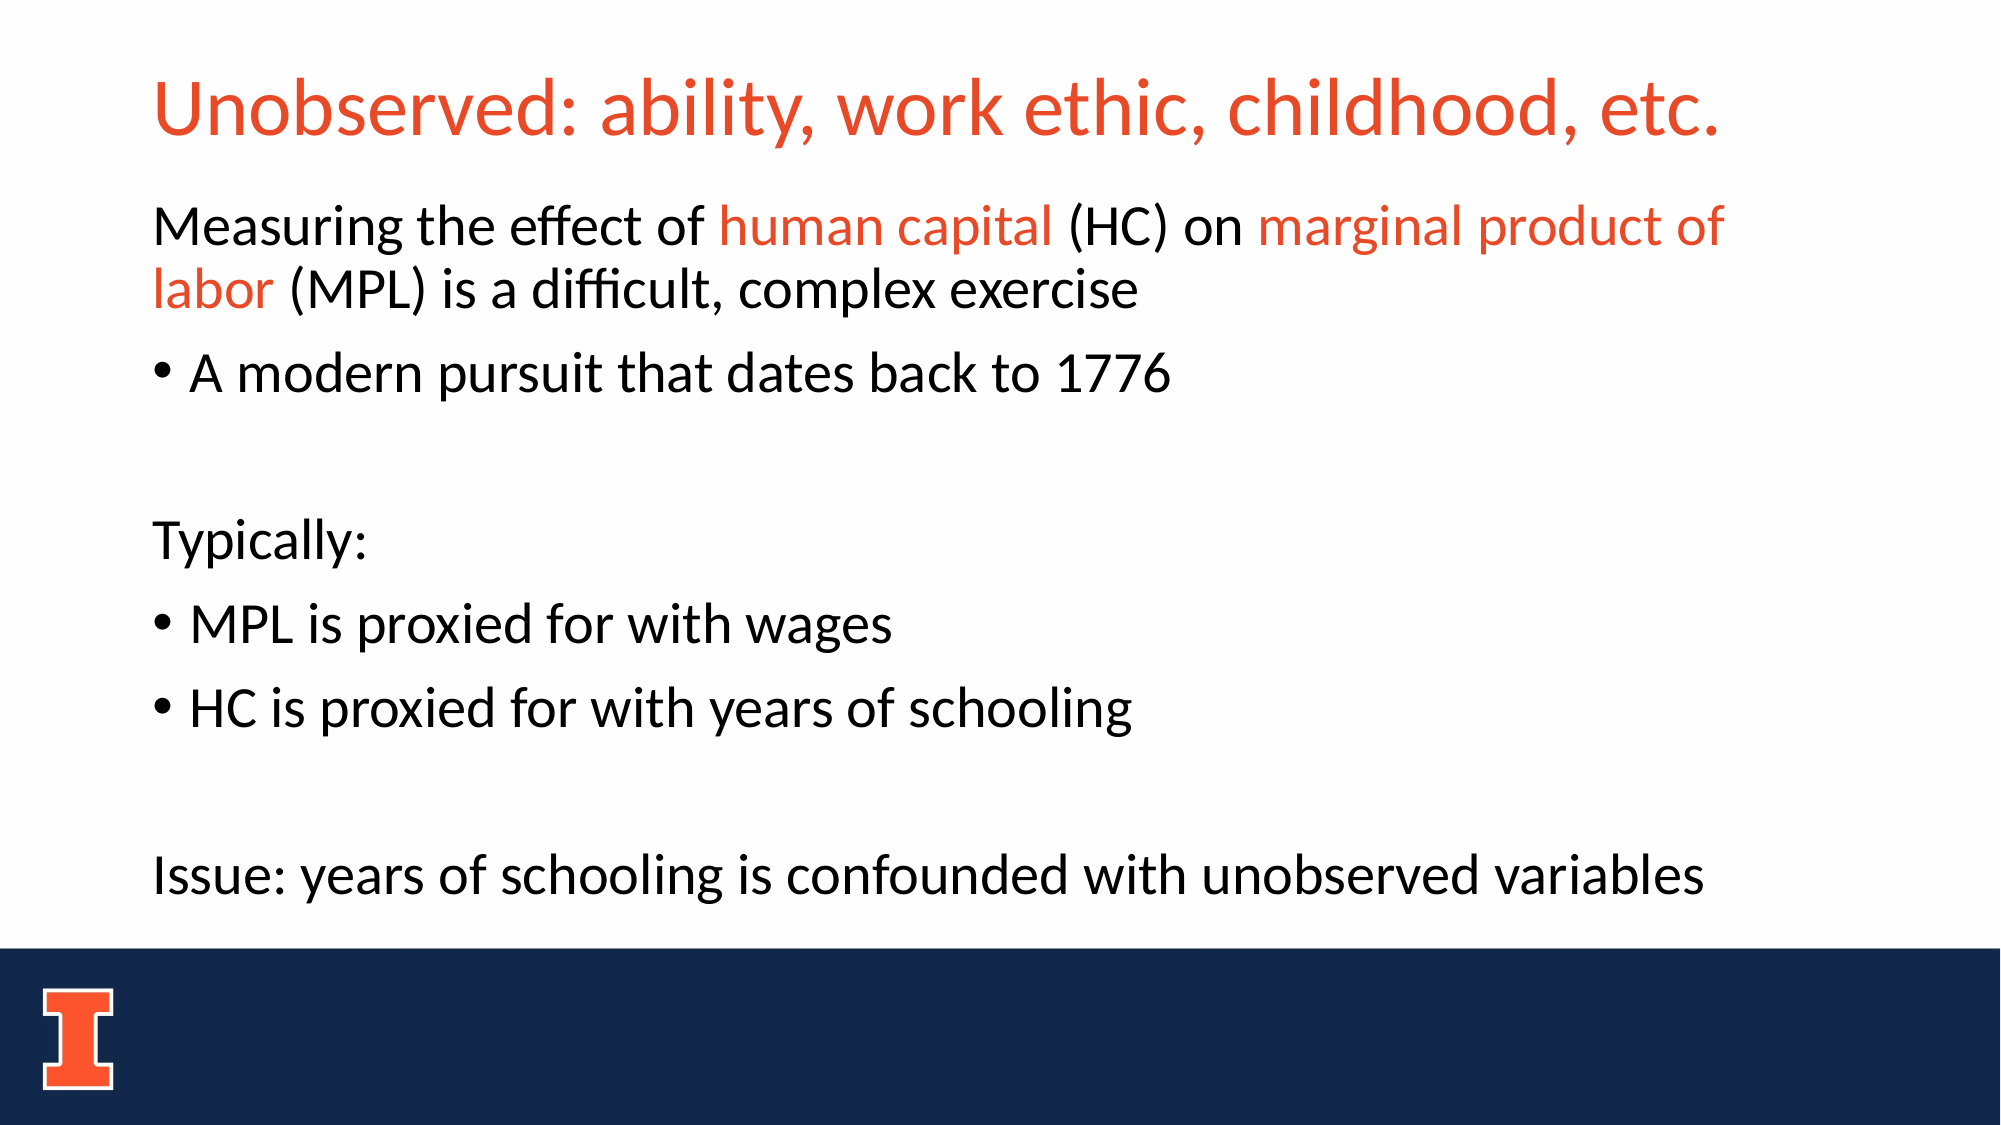

# Unobserved: ability, work ethic, childhood, etc.
Measuring the effect of human capital (HC) on marginal product of labor (MPL) is a difficult, complex exercise
A modern pursuit that dates back to 1776

Typically:
MPL is proxied for with wages
HC is proxied for with years of schooling

Issue: years of schooling is confounded with unobserved variables